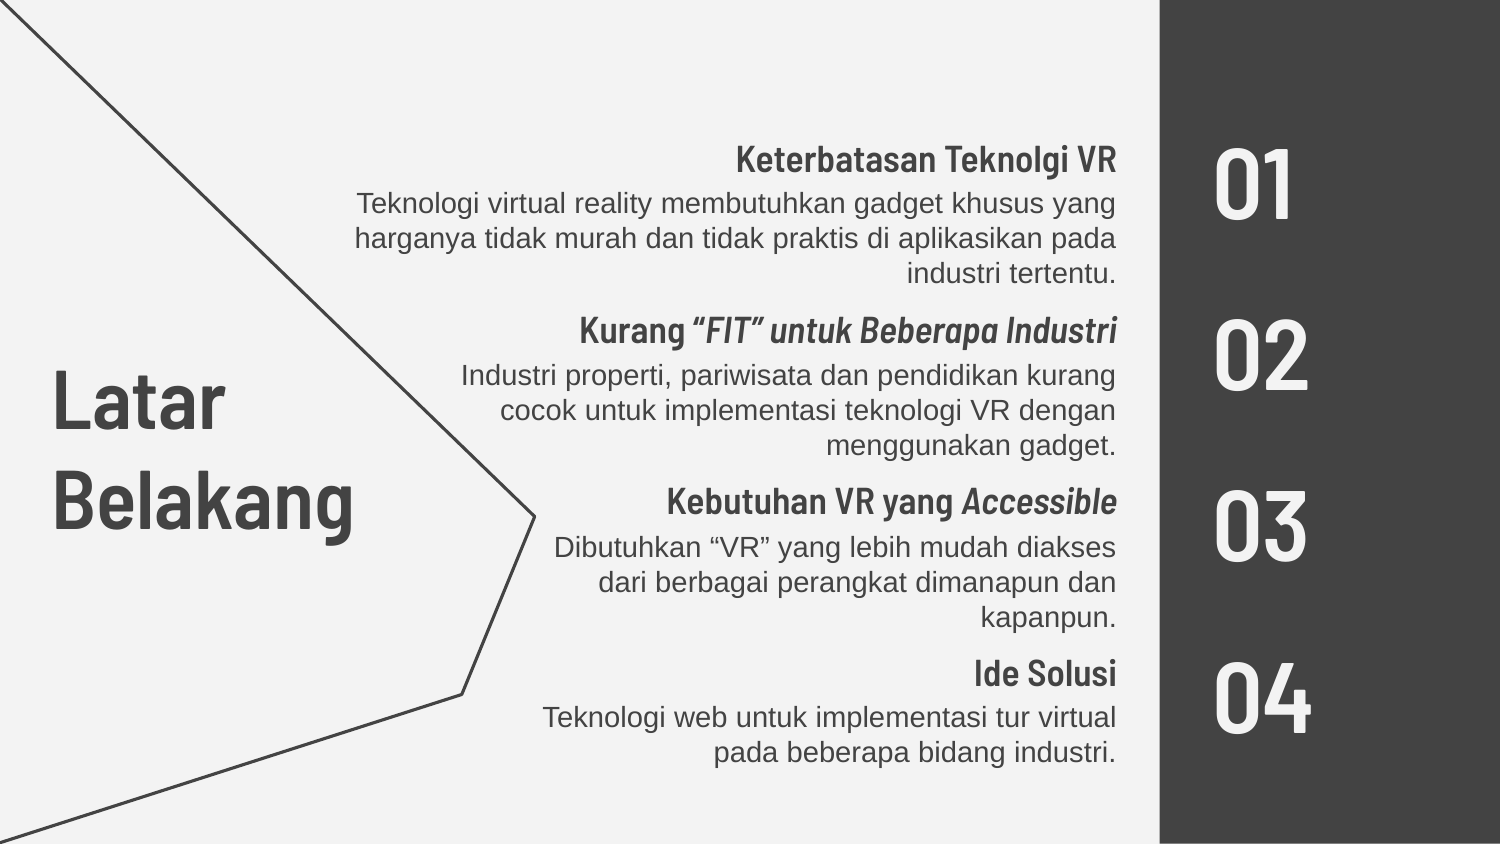

01
# Keterbatasan Teknolgi VR
Teknologi virtual reality membutuhkan gadget khusus yang harganya tidak murah dan tidak praktis di aplikasikan pada industri tertentu.
02
Kurang “FIT” untuk Beberapa Industri
Latar
Belakang
Industri properti, pariwisata dan pendidikan kurang cocok untuk implementasi teknologi VR dengan menggunakan gadget.
03
Kebutuhan VR yang Accessible
Dibutuhkan “VR” yang lebih mudah diakses dari berbagai perangkat dimanapun dan kapanpun.
04
Ide Solusi
Teknologi web untuk implementasi tur virtual pada beberapa bidang industri.